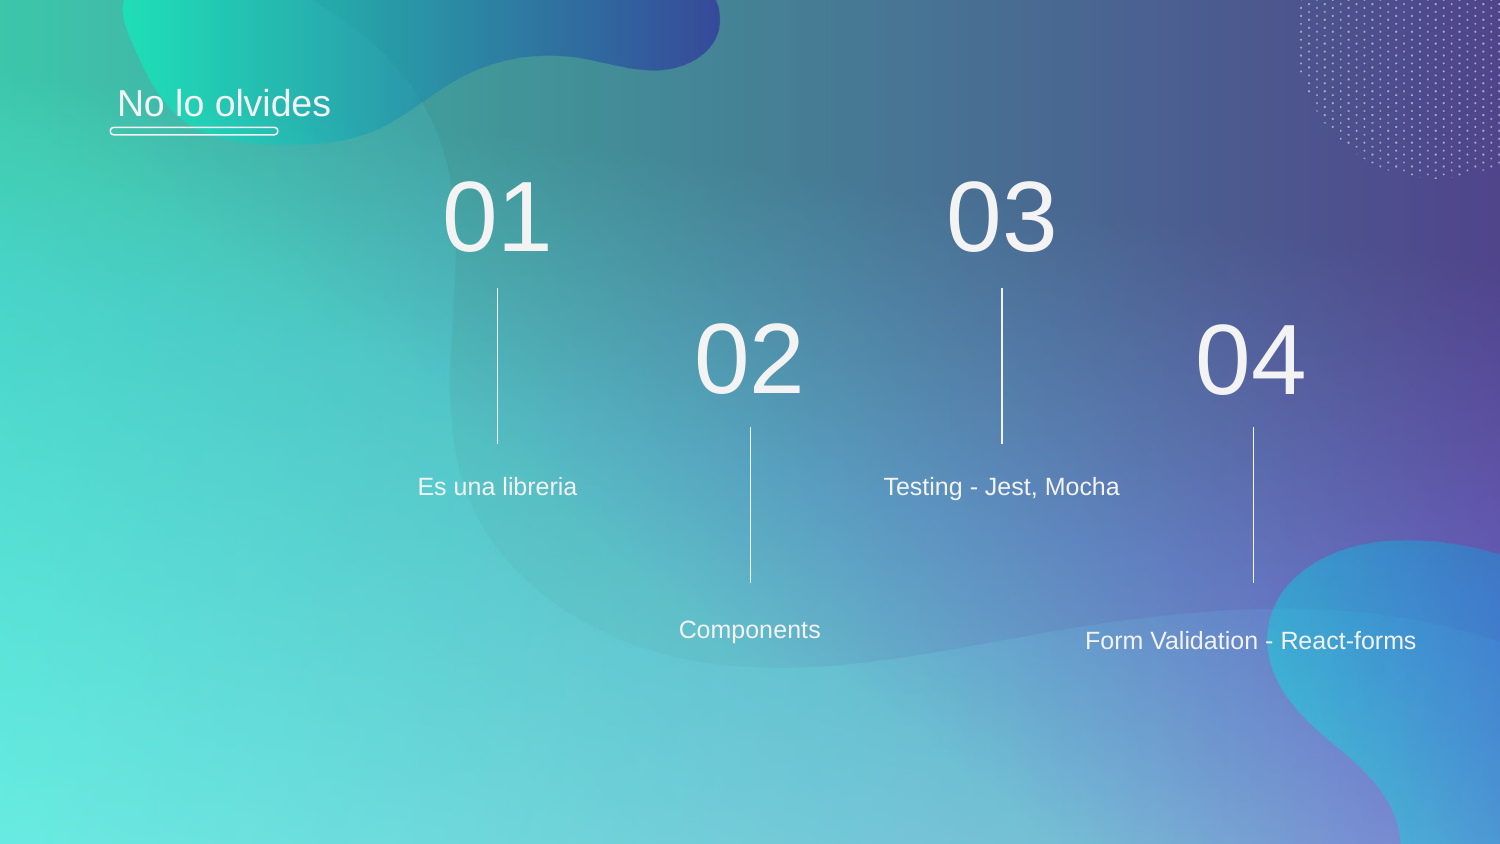

No lo olvides

01
03
02
04
# Es una libreria
Testing - Jest, Mocha

Components
Form Validation - React-forms